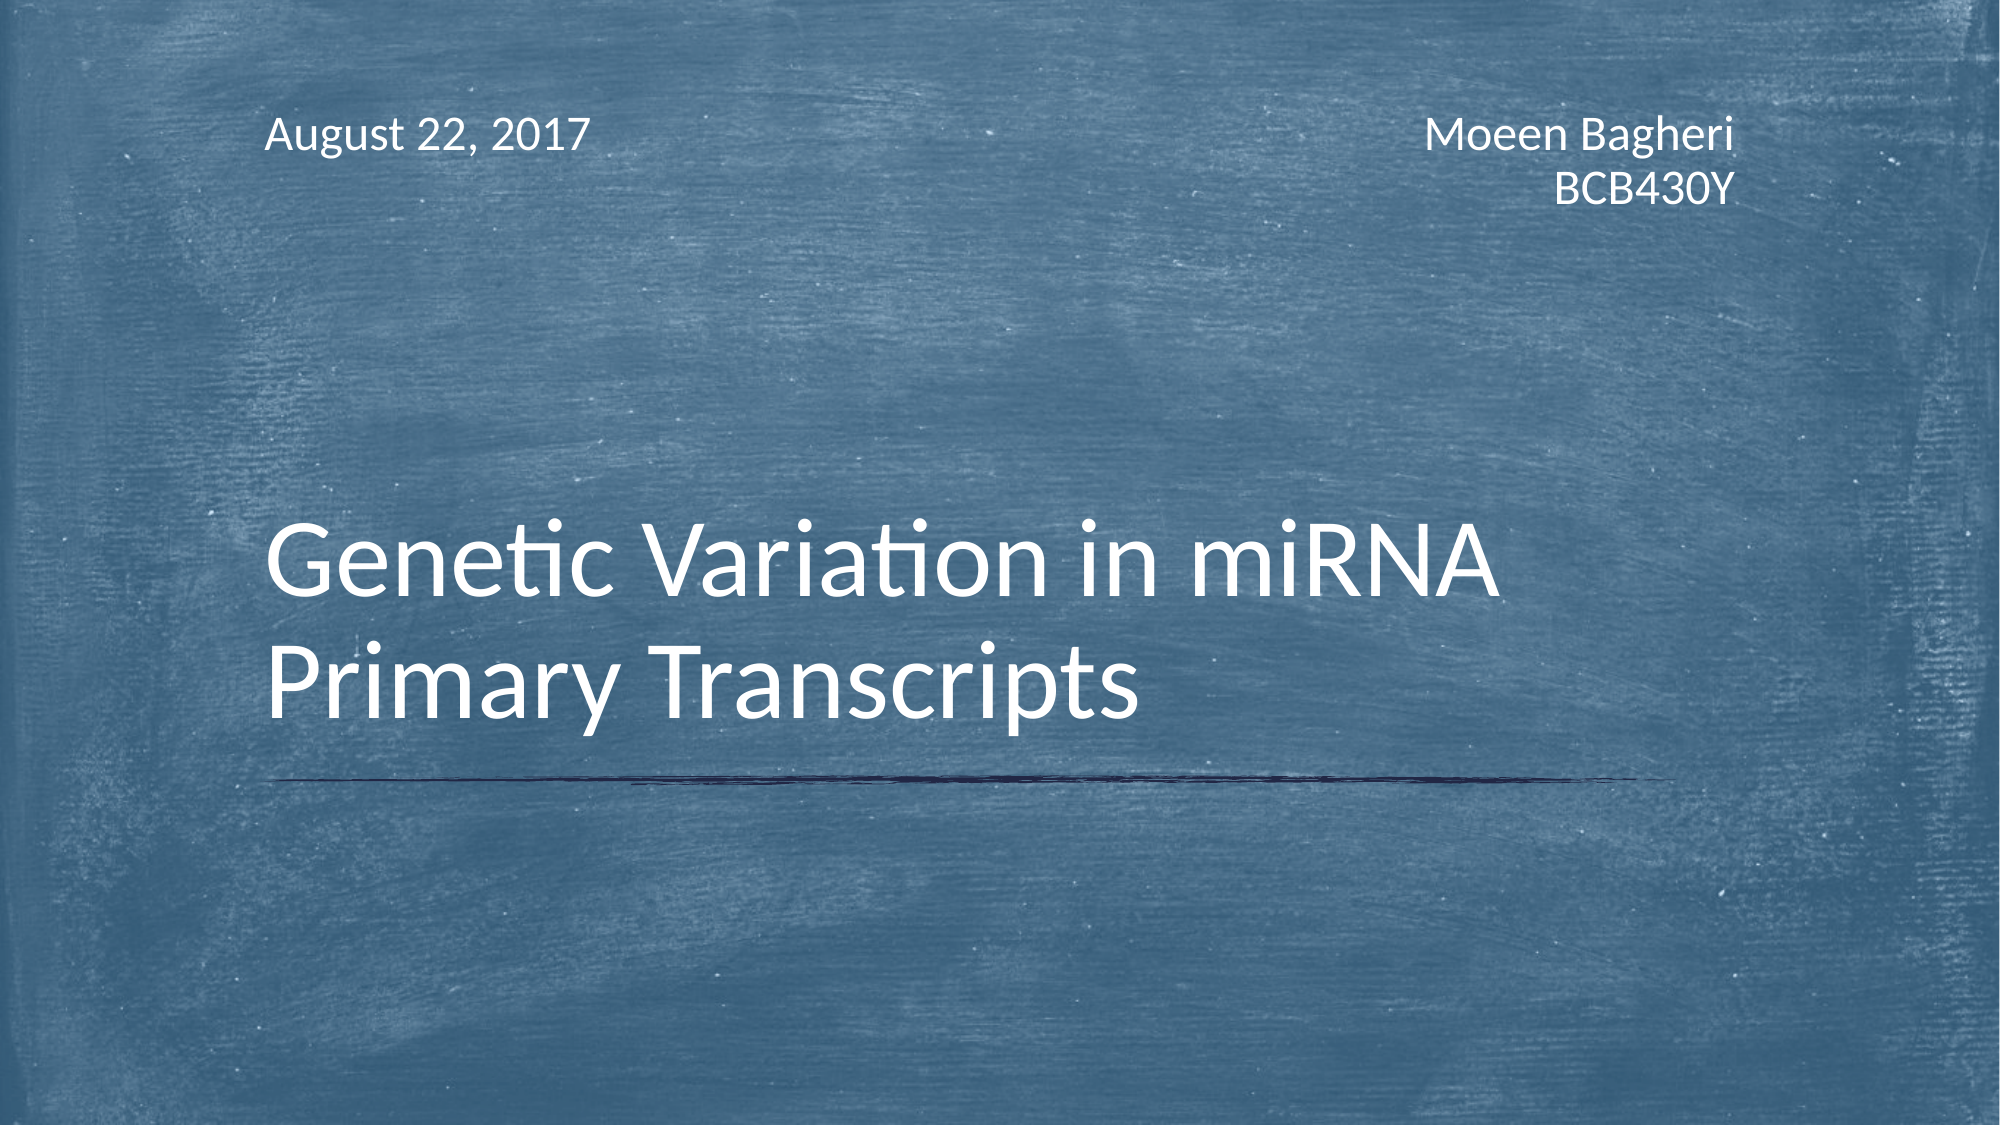

August 22, 2017
Moeen Bagheri
BCB430Y
# Genetic Variation in miRNA Primary Transcripts